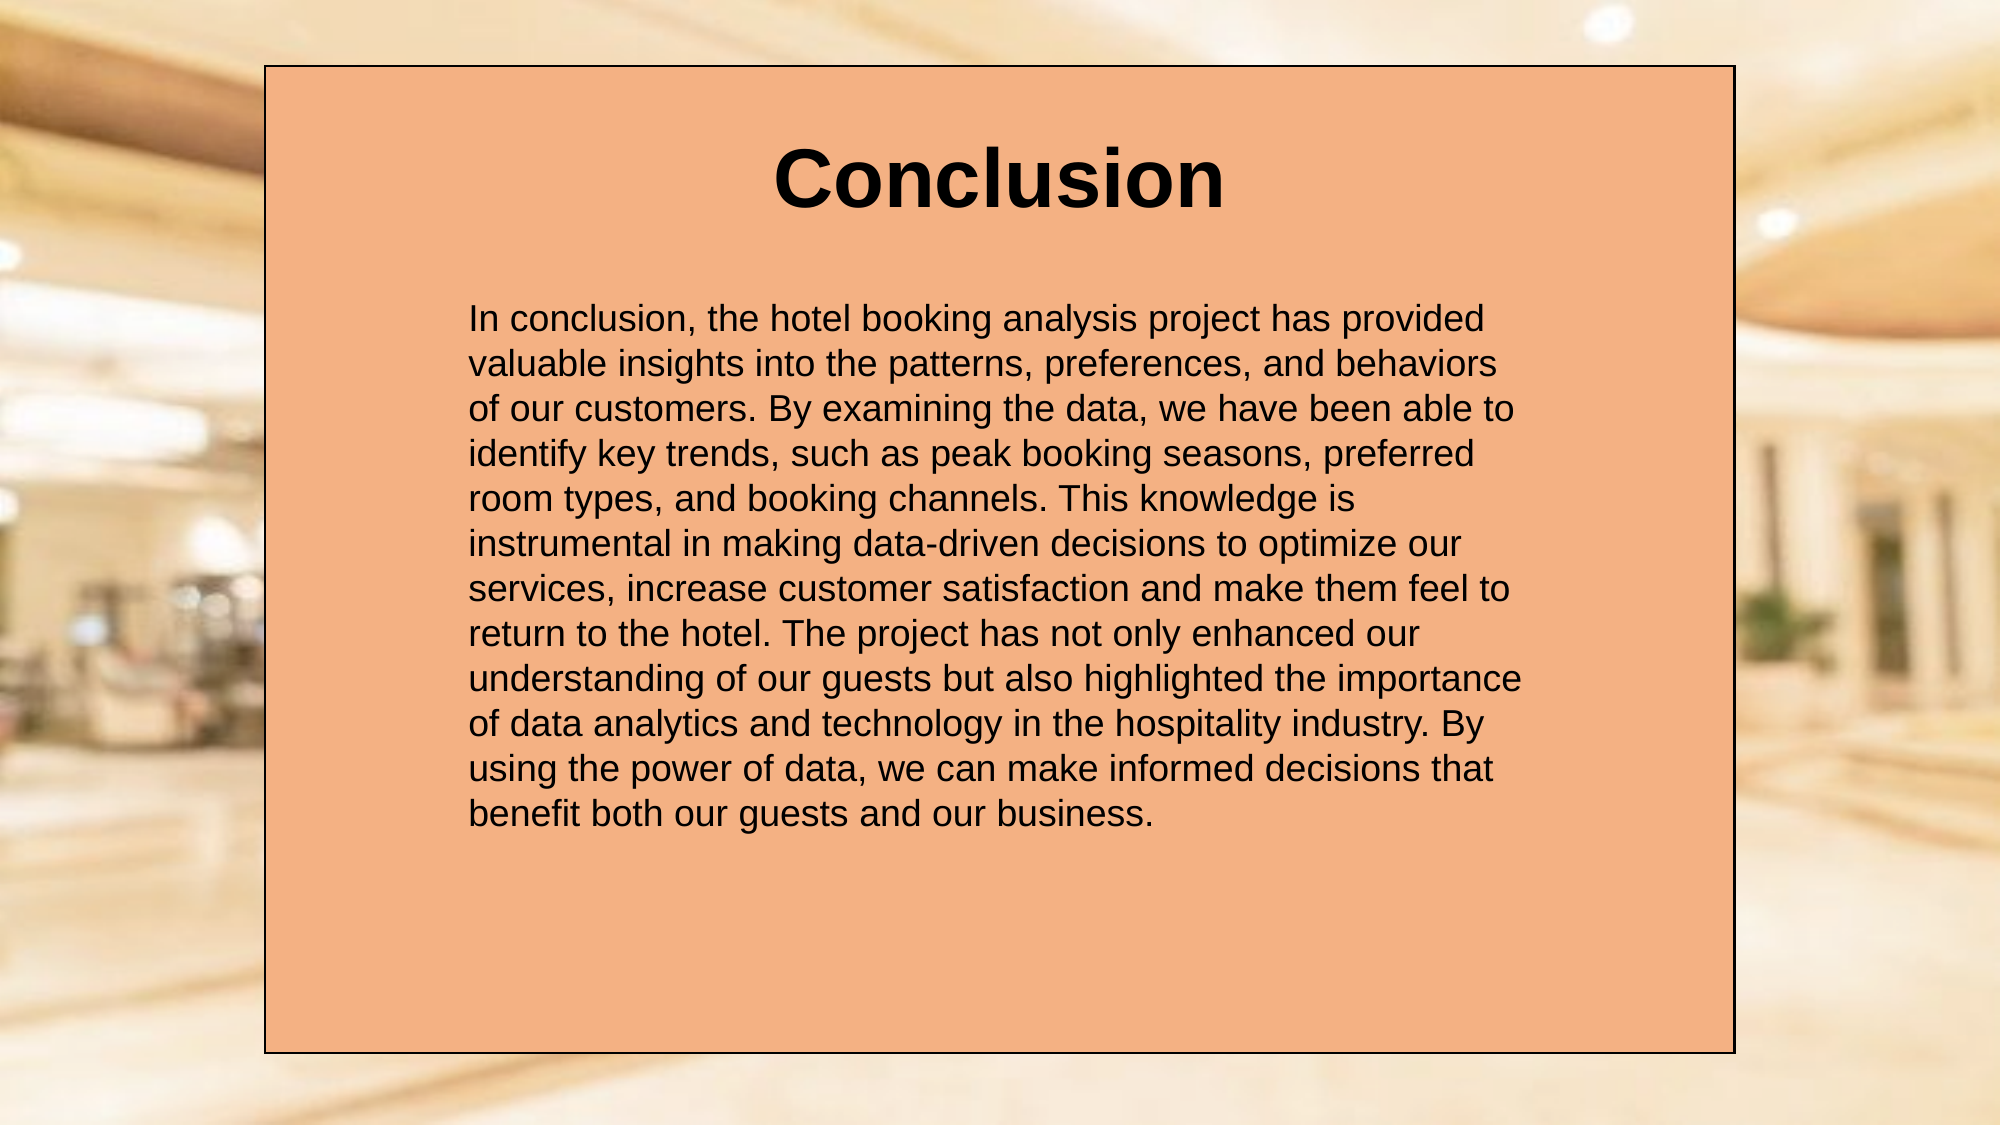

# Conclusion
In conclusion, the hotel booking analysis project has provided valuable insights into the patterns, preferences, and behaviors of our customers. By examining the data, we have been able to identify key trends, such as peak booking seasons, preferred room types, and booking channels. This knowledge is instrumental in making data-driven decisions to optimize our services, increase customer satisfaction and make them feel to return to the hotel. The project has not only enhanced our understanding of our guests but also highlighted the importance of data analytics and technology in the hospitality industry. By using the power of data, we can make informed decisions that benefit both our guests and our business.